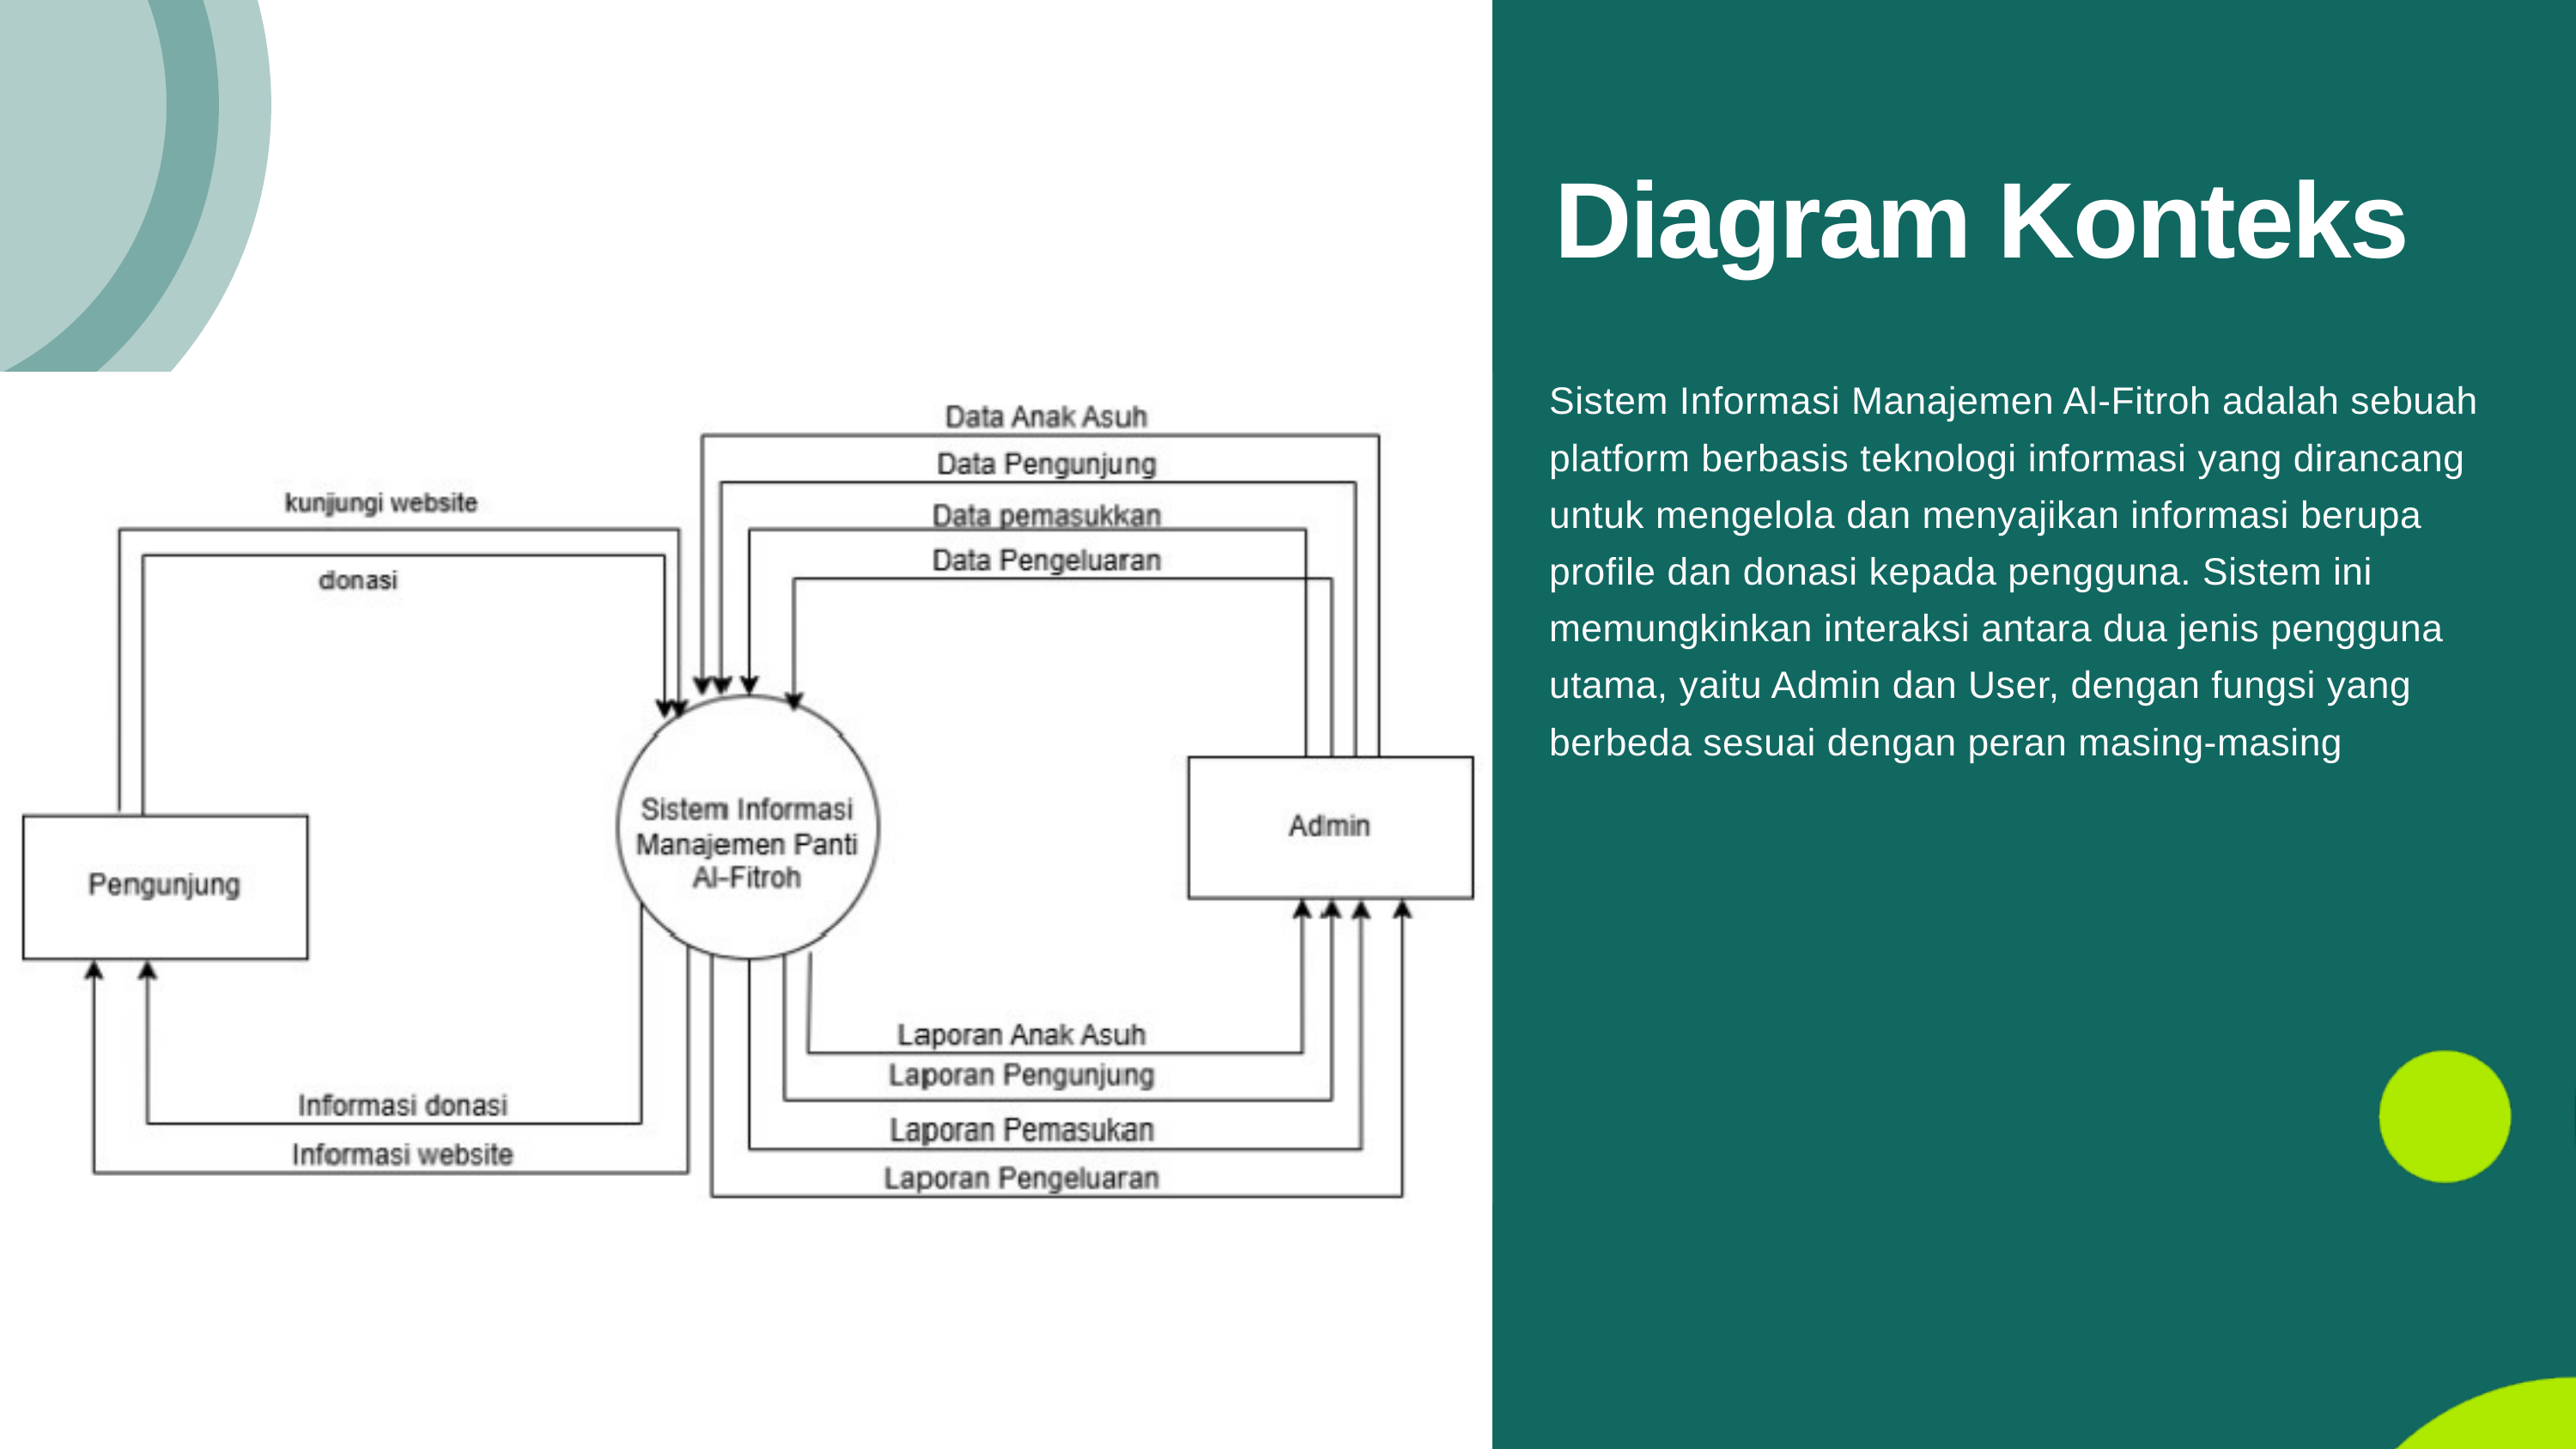

Diagram Konteks
Sistem Informasi Manajemen Al-Fitroh adalah sebuah platform berbasis teknologi informasi yang dirancang untuk mengelola dan menyajikan informasi berupa profile dan donasi kepada pengguna. Sistem ini memungkinkan interaksi antara dua jenis pengguna utama, yaitu Admin dan User, dengan fungsi yang berbeda sesuai dengan peran masing-masing